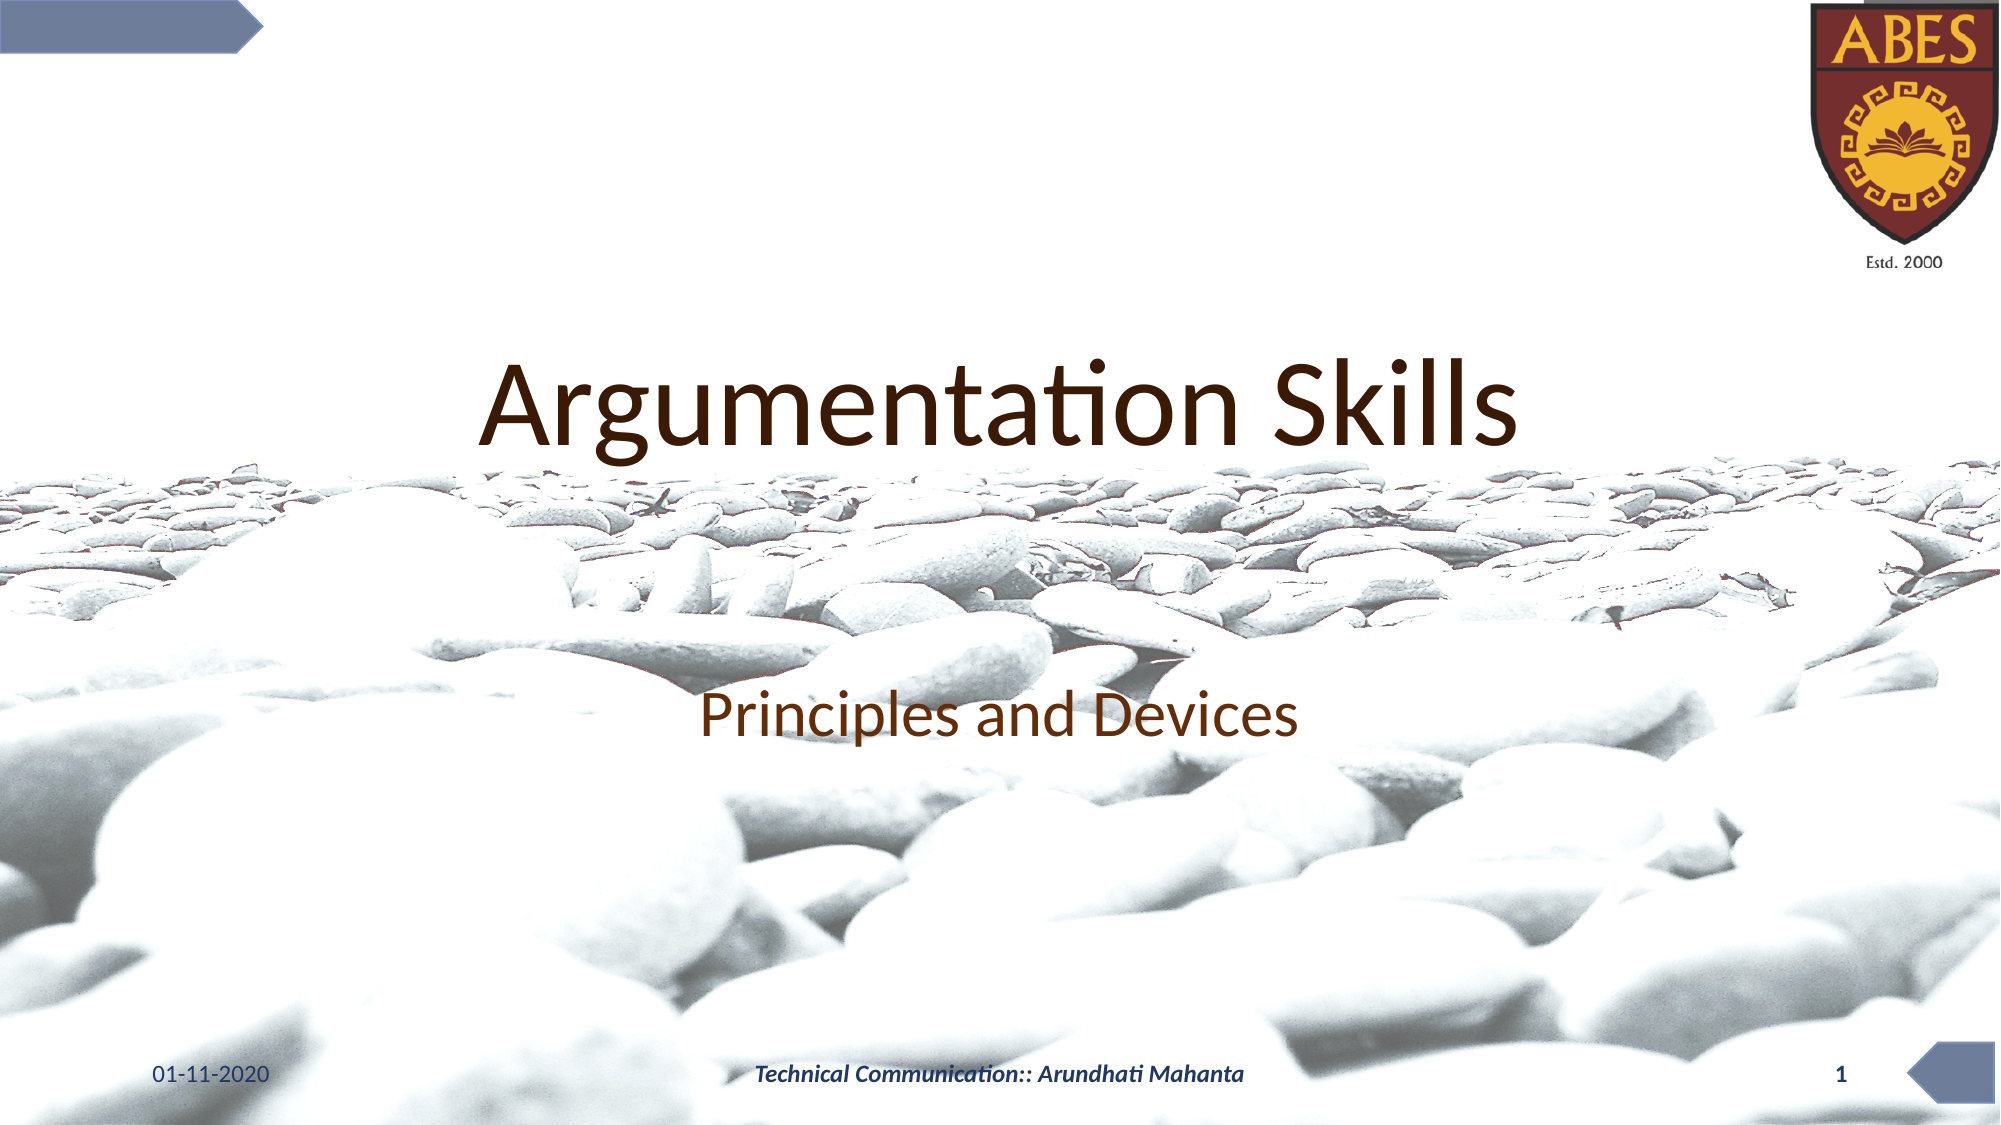

# Argumentation Skills

Principles and Devices
01-11-2020
Technical Communication:: Arundhati Mahanta
1